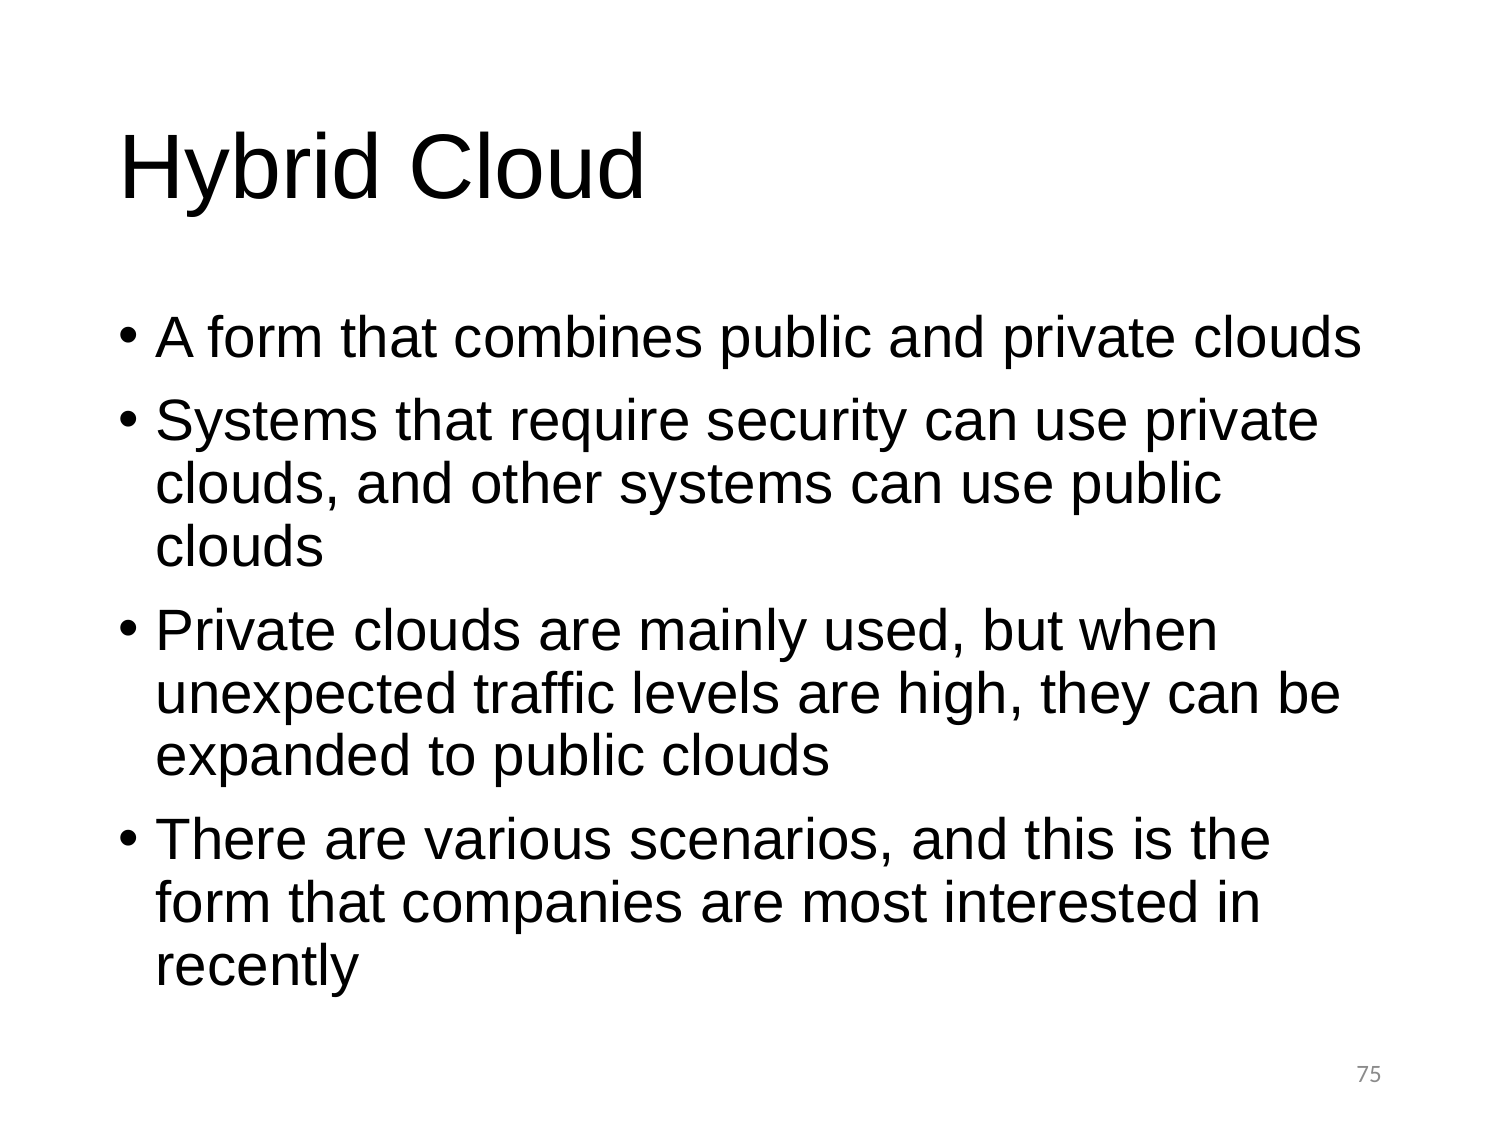

# Hybrid Cloud
A form that combines public and private clouds
Systems that require security can use private clouds, and other systems can use public clouds
Private clouds are mainly used, but when unexpected traffic levels are high, they can be expanded to public clouds
There are various scenarios, and this is the form that companies are most interested in recently
75